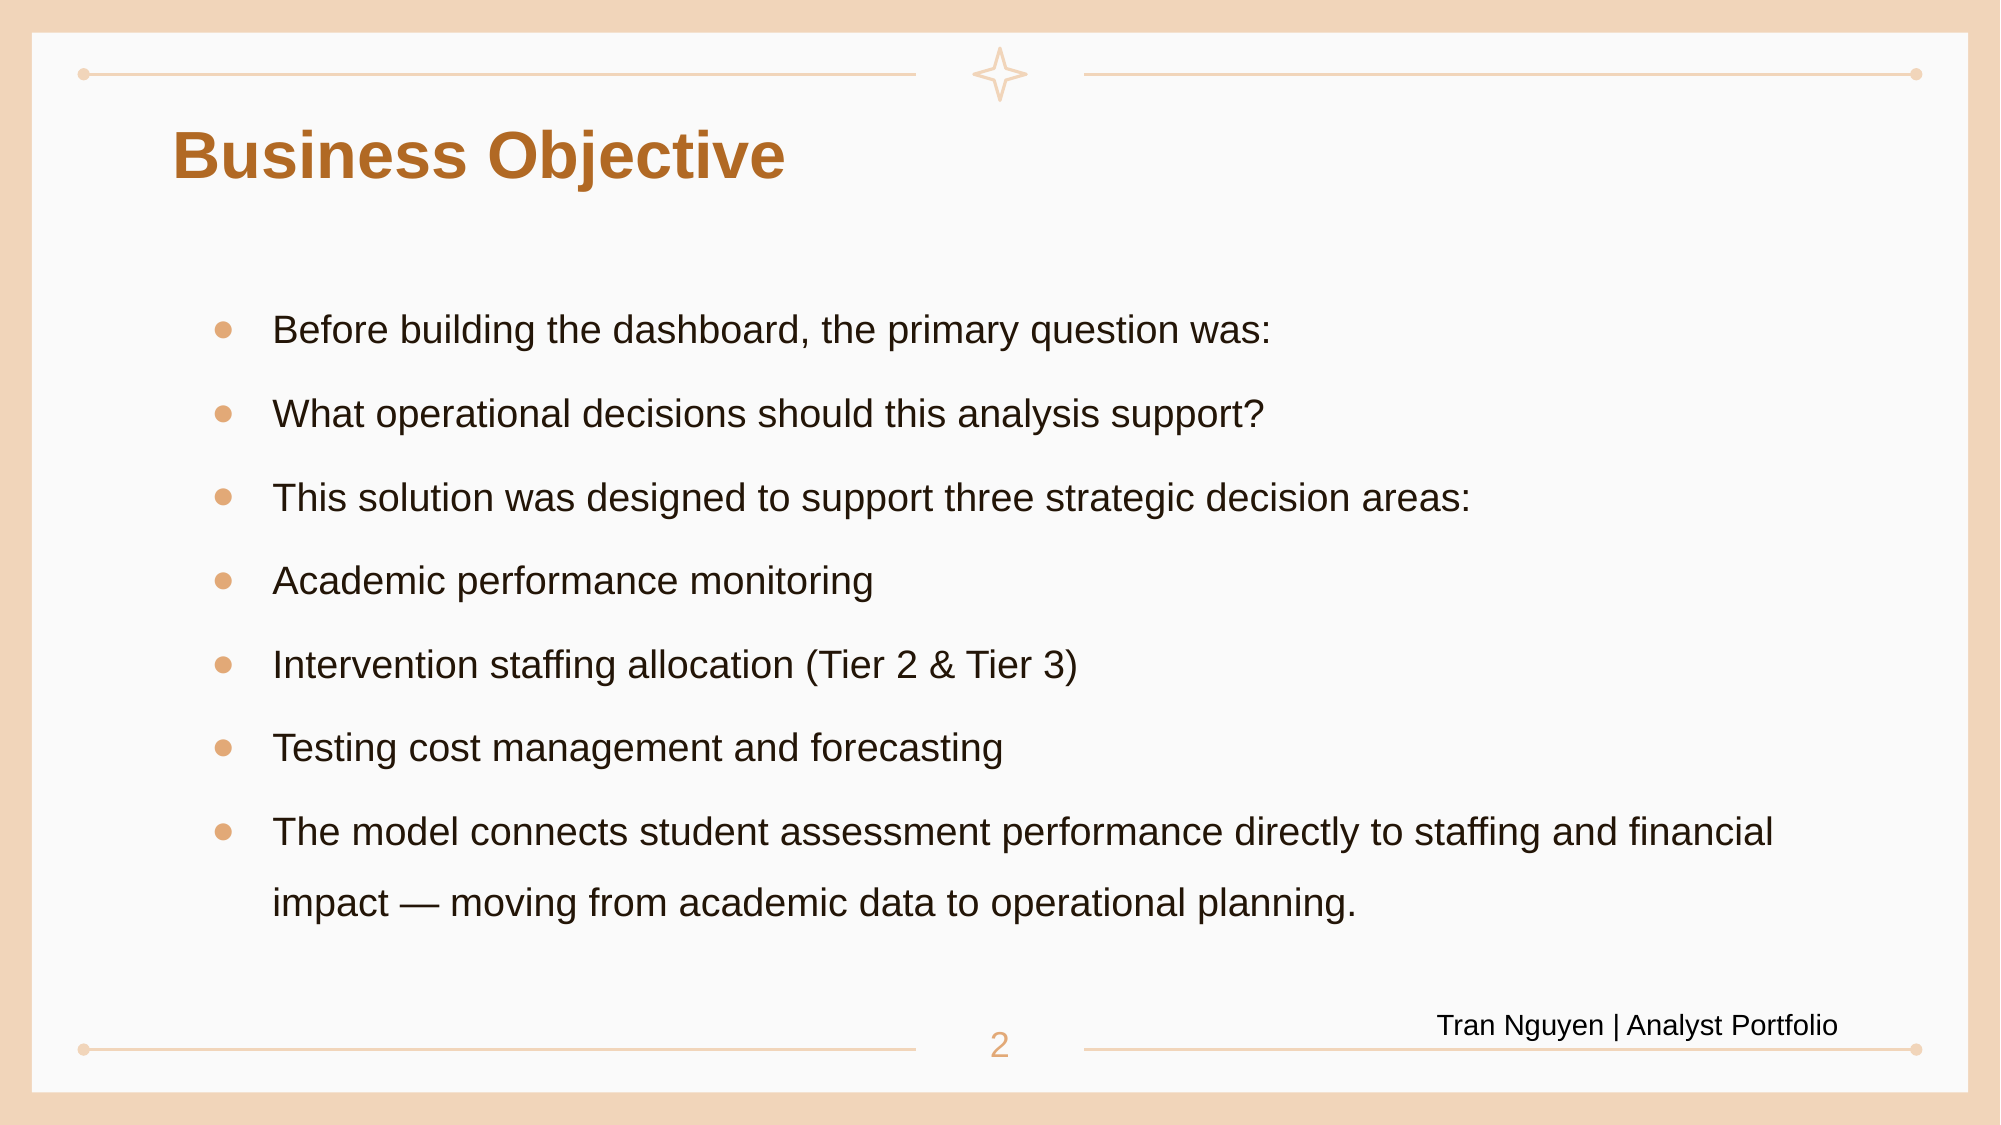

# Business Objective
Before building the dashboard, the primary question was:
What operational decisions should this analysis support?
This solution was designed to support three strategic decision areas:
Academic performance monitoring
Intervention staffing allocation (Tier 2 & Tier 3)
Testing cost management and forecasting
The model connects student assessment performance directly to staffing and financial impact — moving from academic data to operational planning.
2